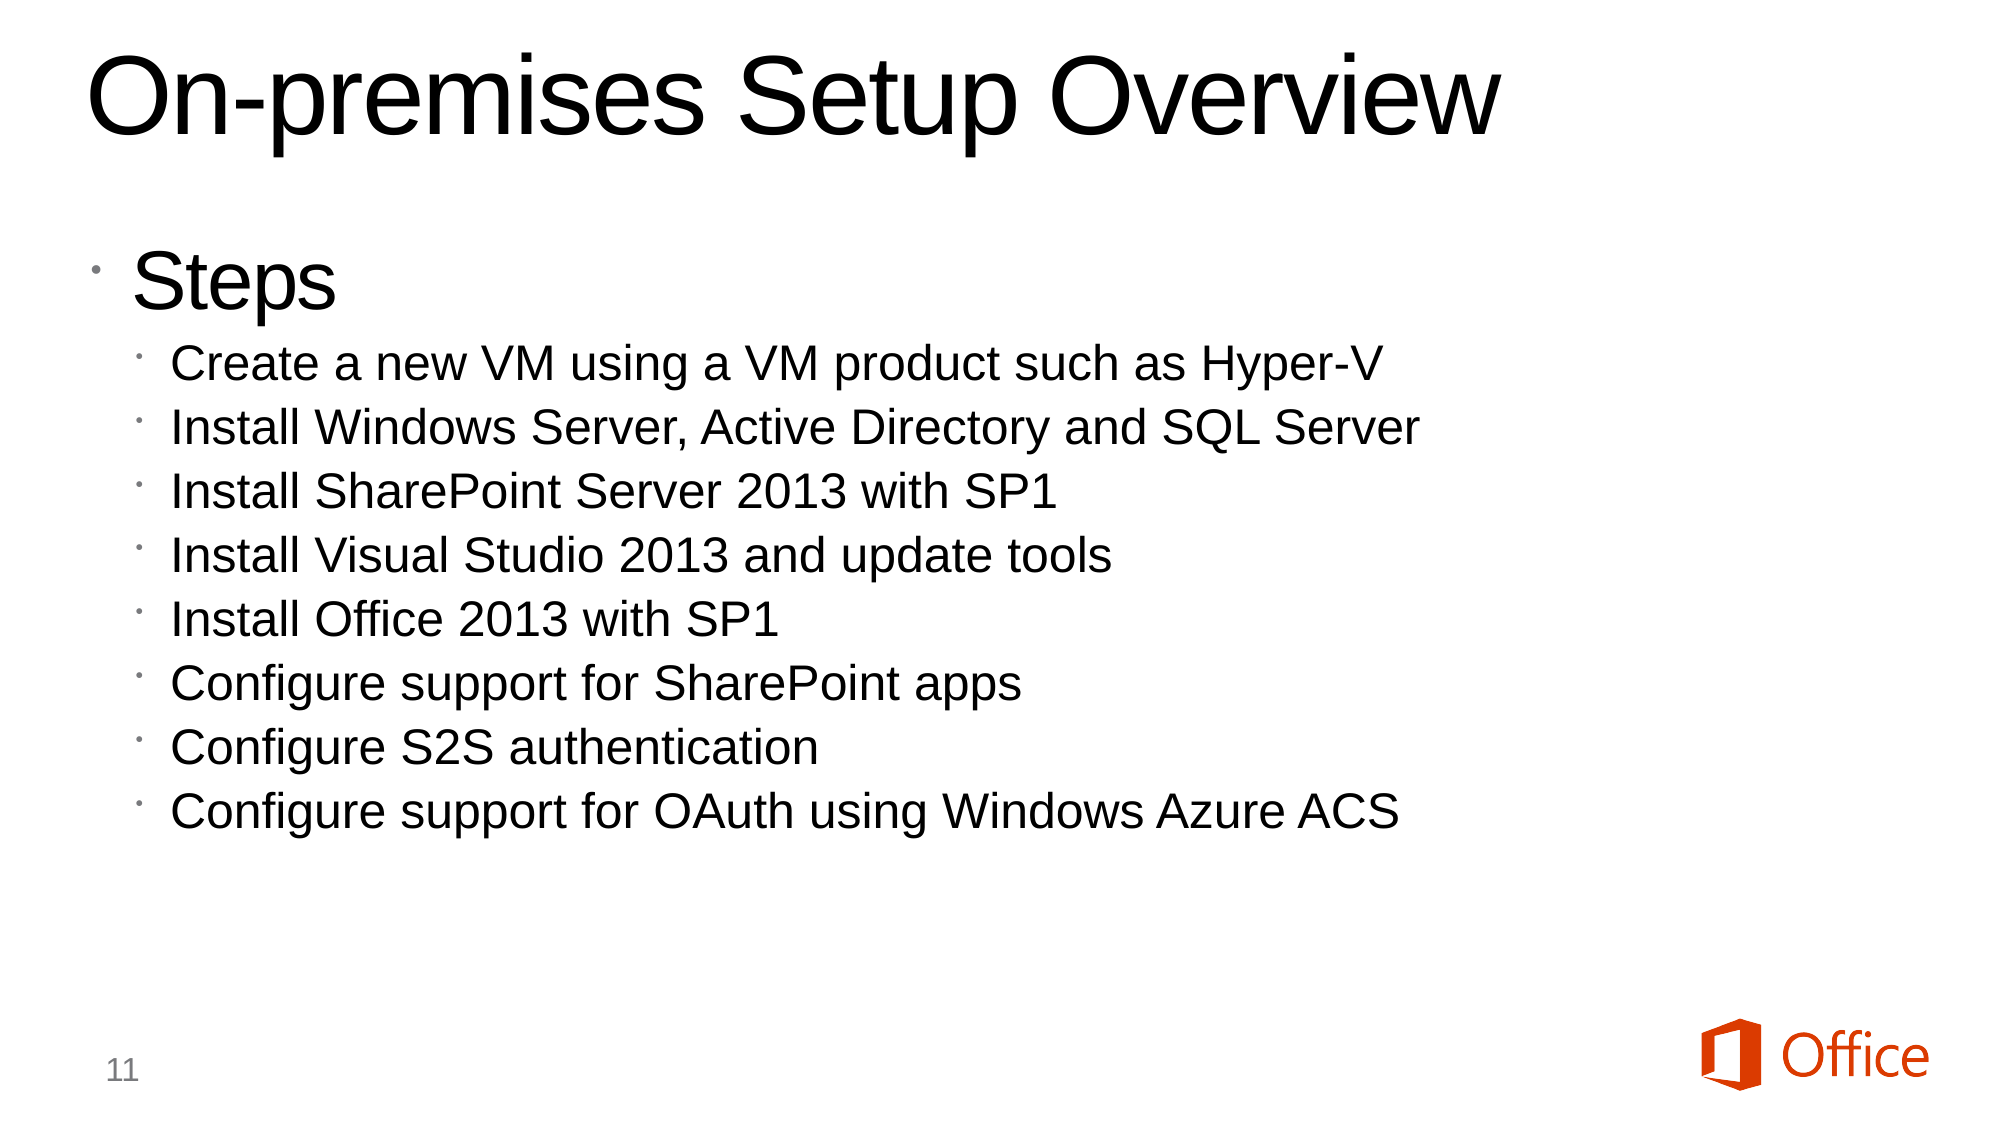

# On-premises Setup Overview
Steps
Create a new VM using a VM product such as Hyper-V
Install Windows Server, Active Directory and SQL Server
Install SharePoint Server 2013 with SP1
Install Visual Studio 2013 and update tools
Install Office 2013 with SP1
Configure support for SharePoint apps
Configure S2S authentication
Configure support for OAuth using Windows Azure ACS

11